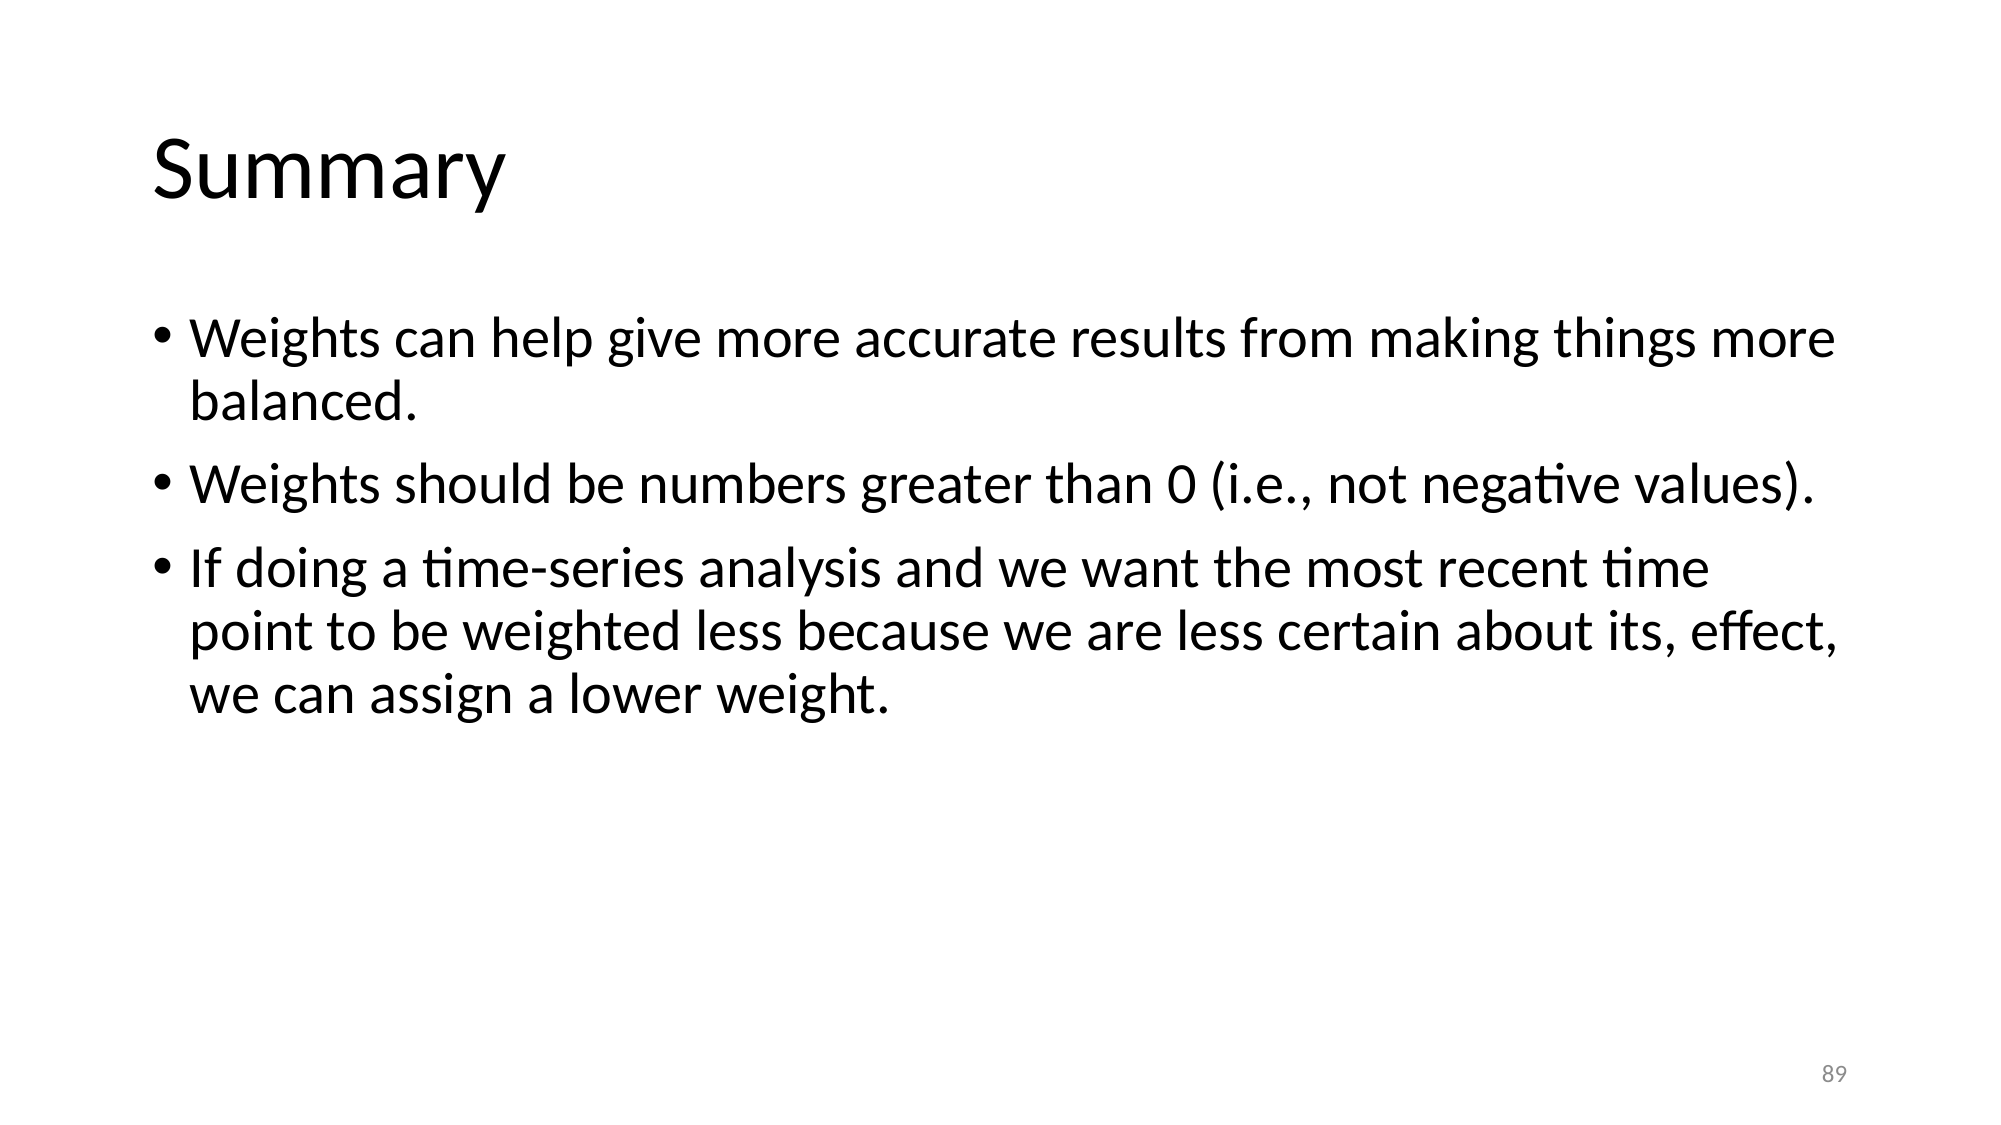

# Summary
Weights can help give more accurate results from making things more balanced.
Weights should be numbers greater than 0 (i.e., not negative values).
If doing a time-series analysis and we want the most recent time point to be weighted less because we are less certain about its, effect, we can assign a lower weight.

89